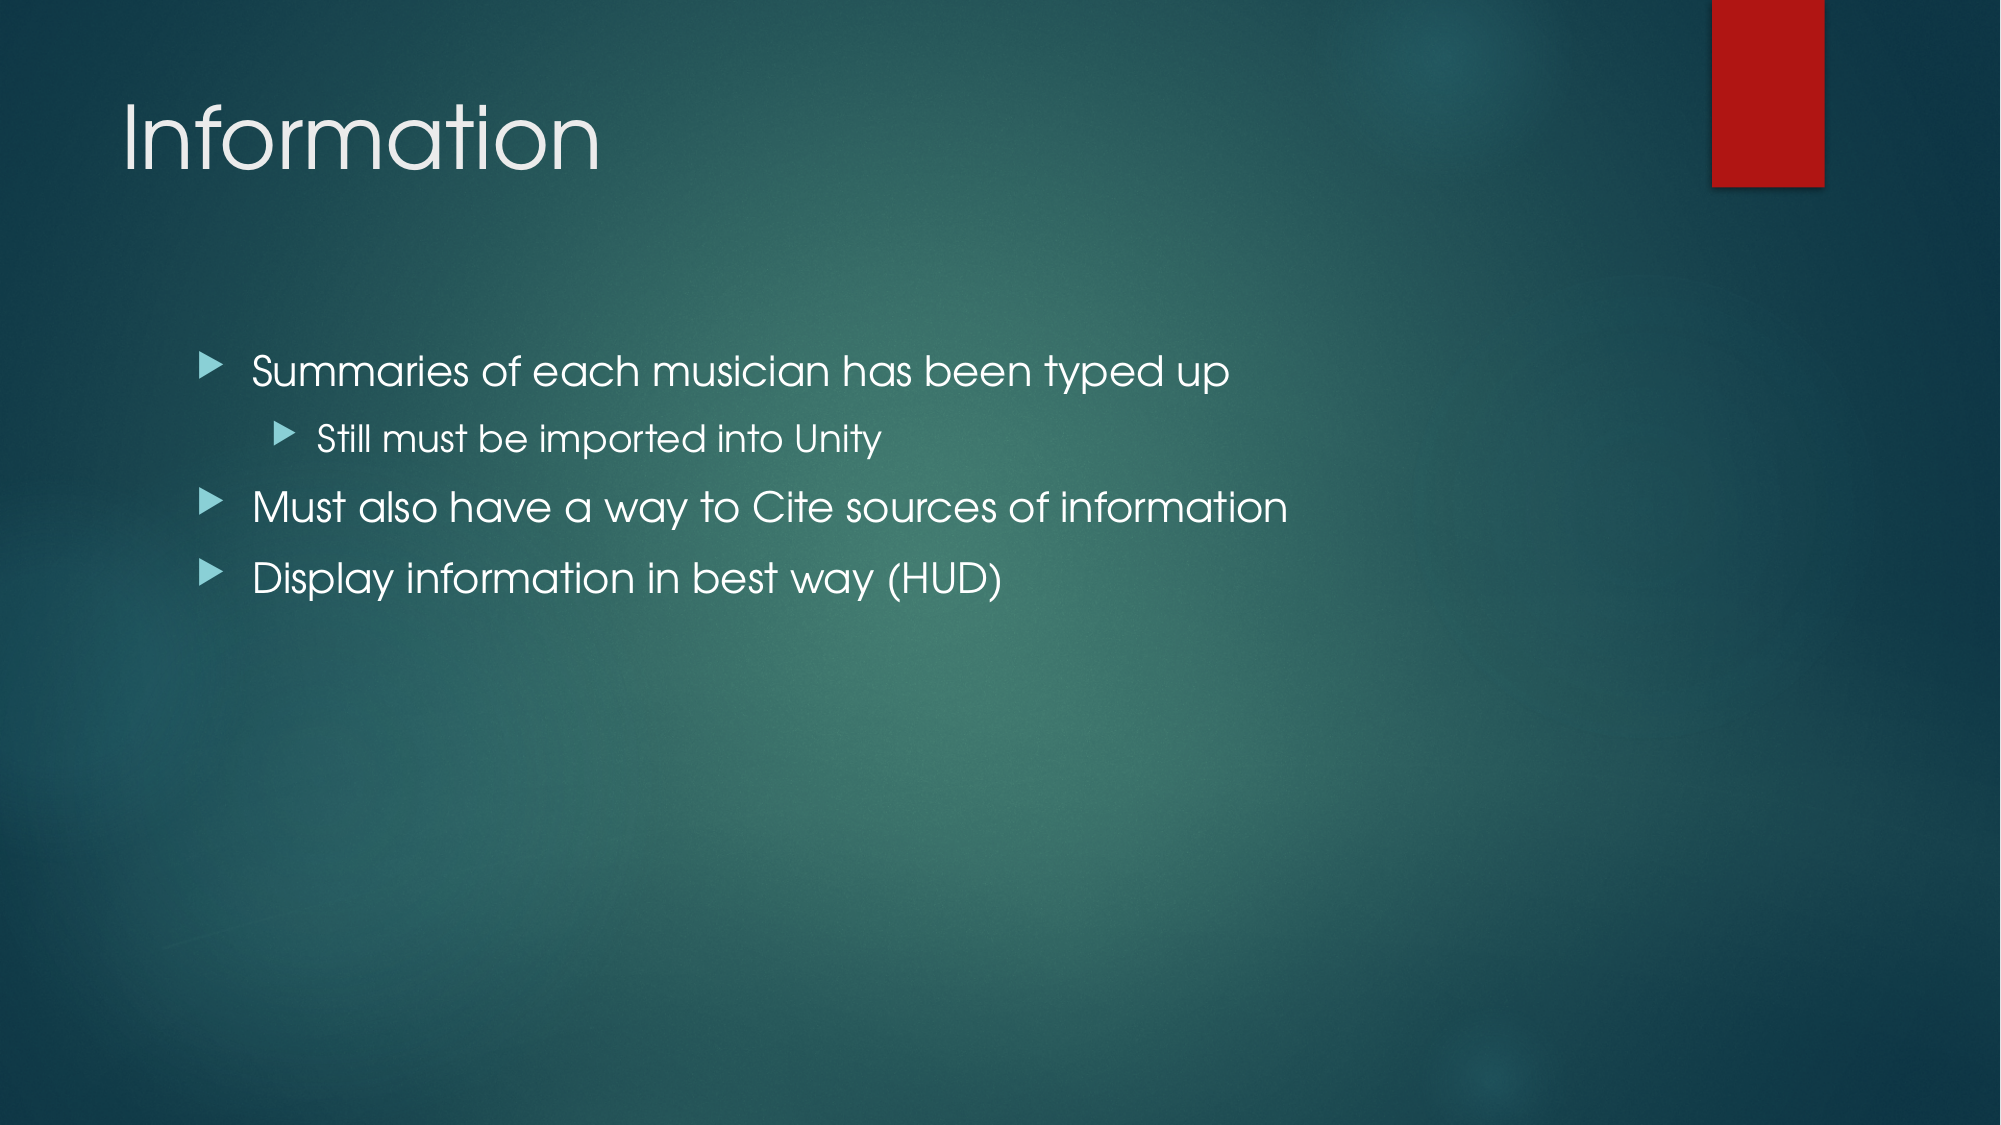

# Information
Summaries of each musician has been typed up
Still must be imported into Unity
Must also have a way to Cite sources of information
Display information in best way (HUD)